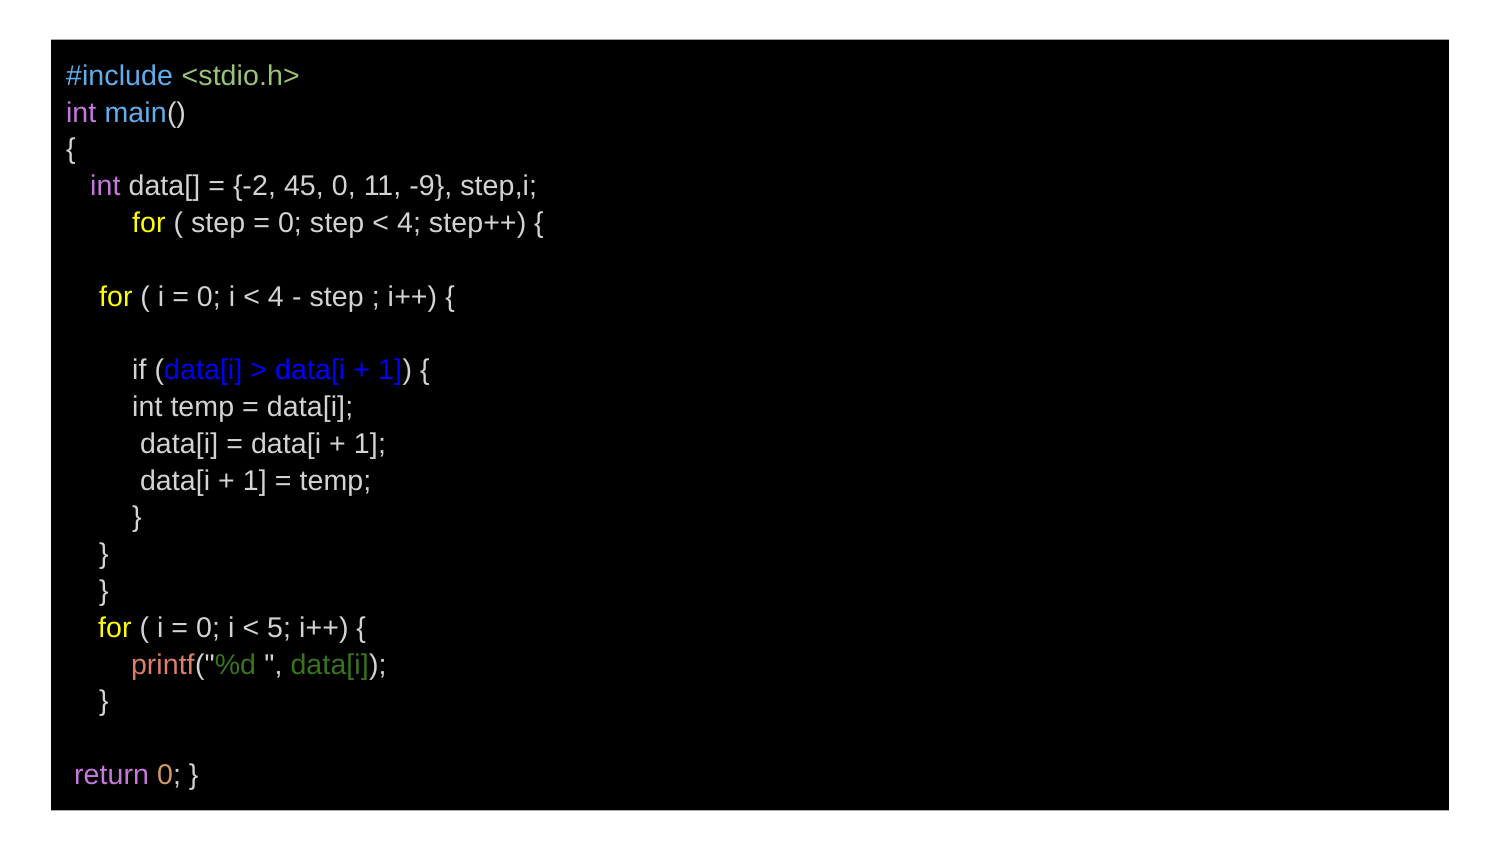

#include <stdio.h>
int main()
{
   int data[] = {-2, 45, 0, 11, -9}, step,i;
for ( step = 0; step < 4; step++) {

    	for ( i = 0; i < 4 - step ; i++) {

      		if (data[i] > data[i + 1]) {
        		int temp = data[i];
       			 data[i] = data[i + 1];
        		 data[i + 1] = temp;
      		}
    	}
  	}
    for ( i = 0; i < 5; i++) {
    	    printf("%d ", data[i]);
   		}

 return 0; }

#